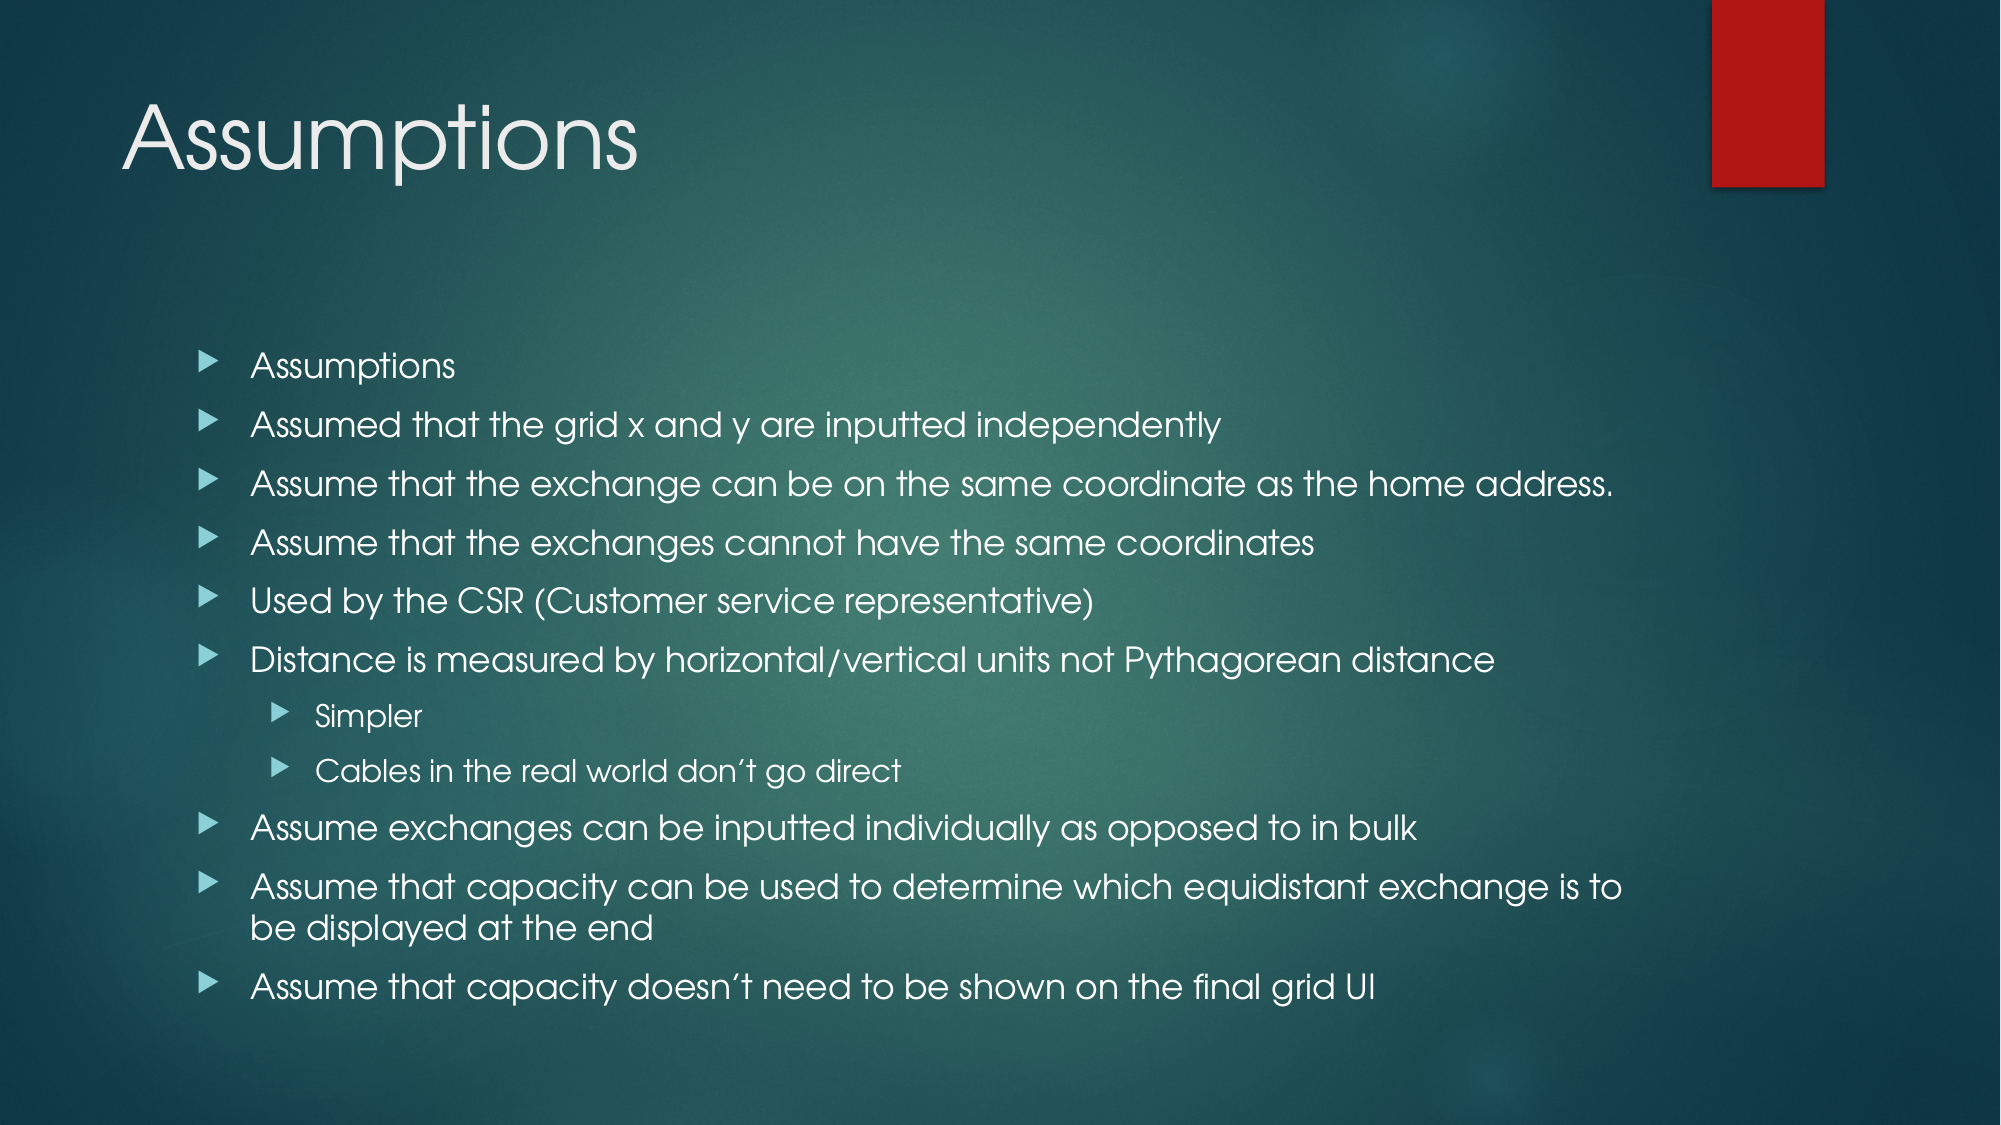

# Assumptions
Assumptions
Assumed that the grid x and y are inputted independently
Assume that the exchange can be on the same coordinate as the home address.
Assume that the exchanges cannot have the same coordinates
Used by the CSR (Customer service representative)
Distance is measured by horizontal/vertical units not Pythagorean distance
Simpler
Cables in the real world don’t go direct
Assume exchanges can be inputted individually as opposed to in bulk
Assume that capacity can be used to determine which equidistant exchange is to be displayed at the end
Assume that capacity doesn’t need to be shown on the final grid UI